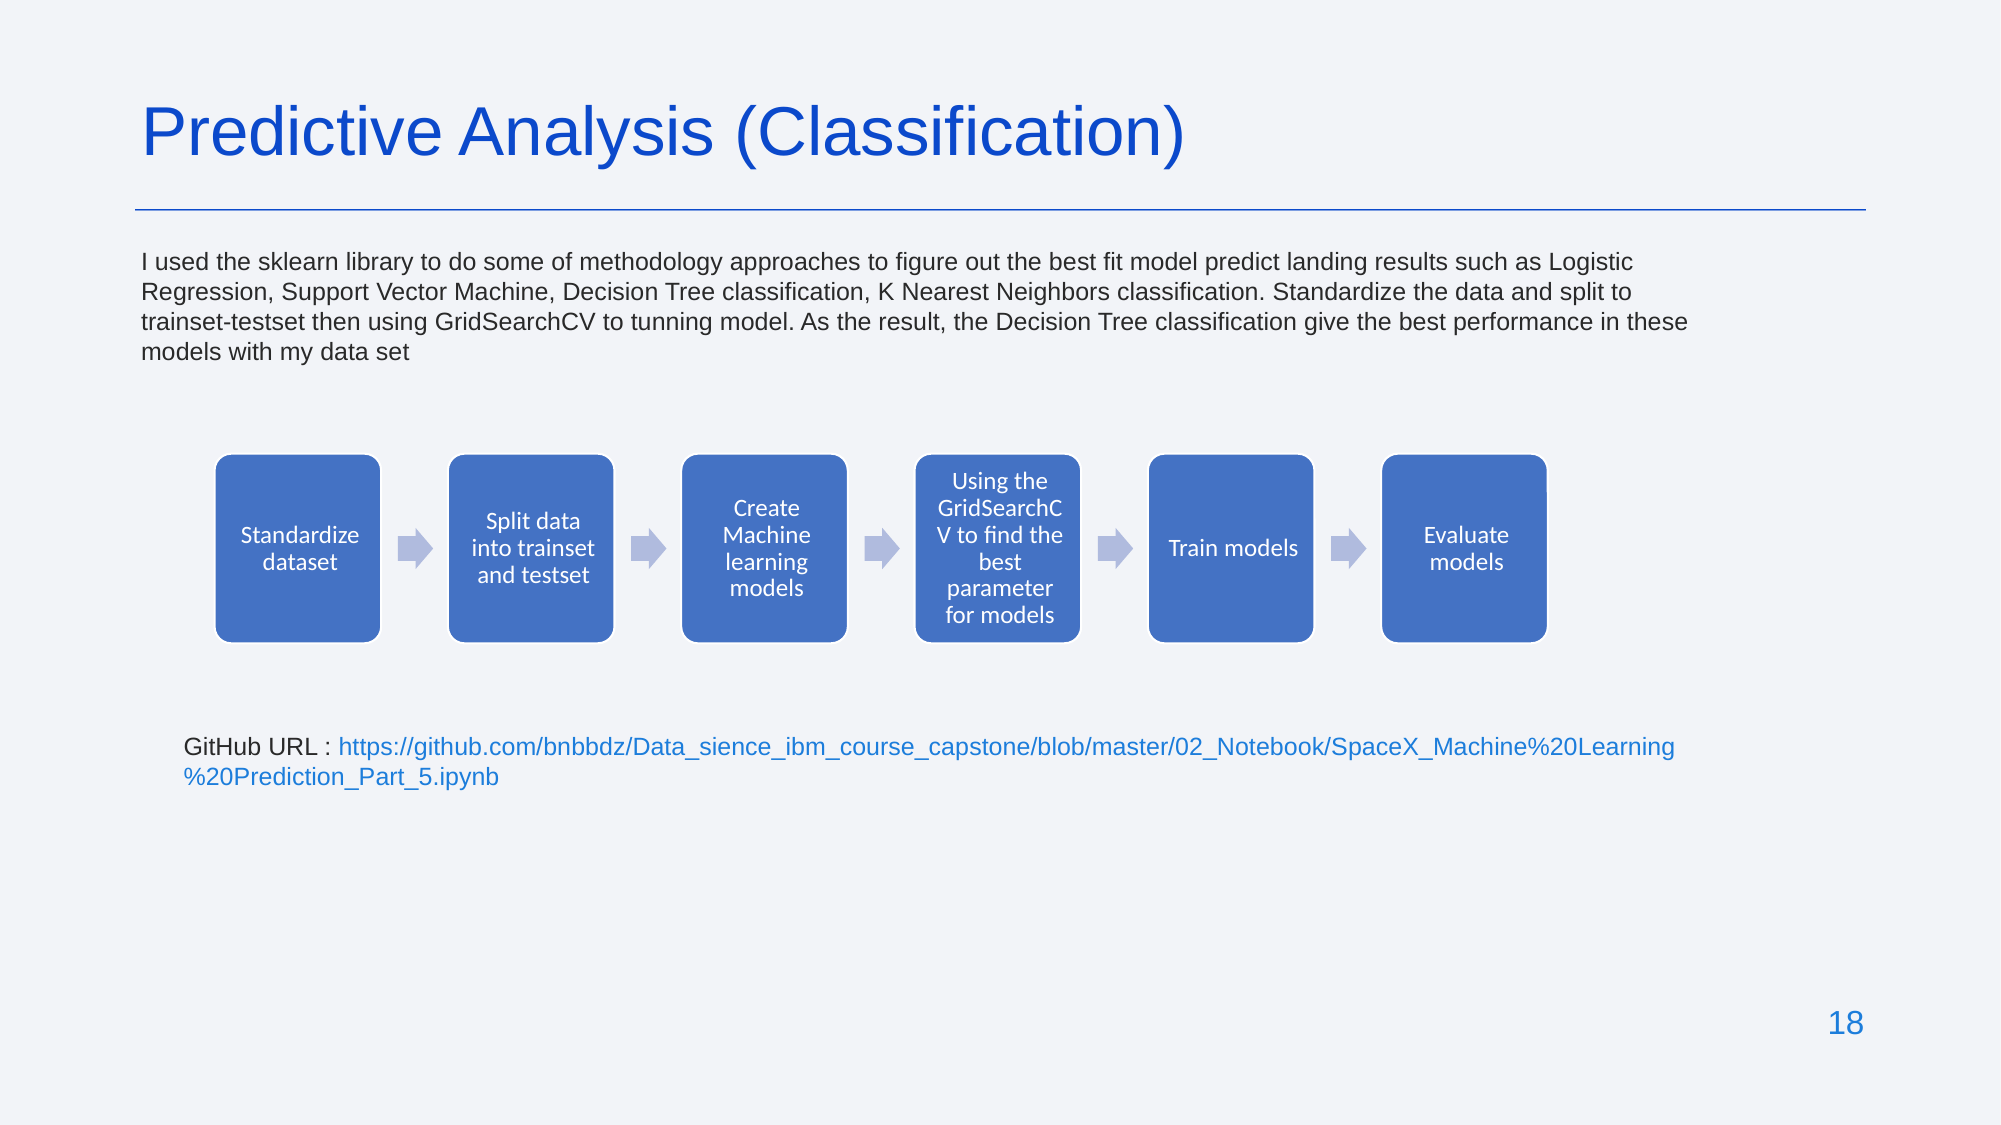

Predictive Analysis (Classification)
I used the sklearn library to do some of methodology approaches to figure out the best fit model predict landing results such as Logistic Regression, Support Vector Machine, Decision Tree classification, K Nearest Neighbors classification. Standardize the data and split to trainset-testset then using GridSearchCV to tunning model. As the result, the Decision Tree classification give the best performance in these models with my data set

Standardize dataset

Split data into trainset and testset

Create Machine learning models

Using the GridSearchCV to find the best parameter for models

Train models

Evaluate models
GitHub URL : https://github.com/bnbbdz/Data_sience_ibm_course_capstone/blob/master/02_Notebook/SpaceX_Machine%20Learning%20Prediction_Part_5.ipynb
18